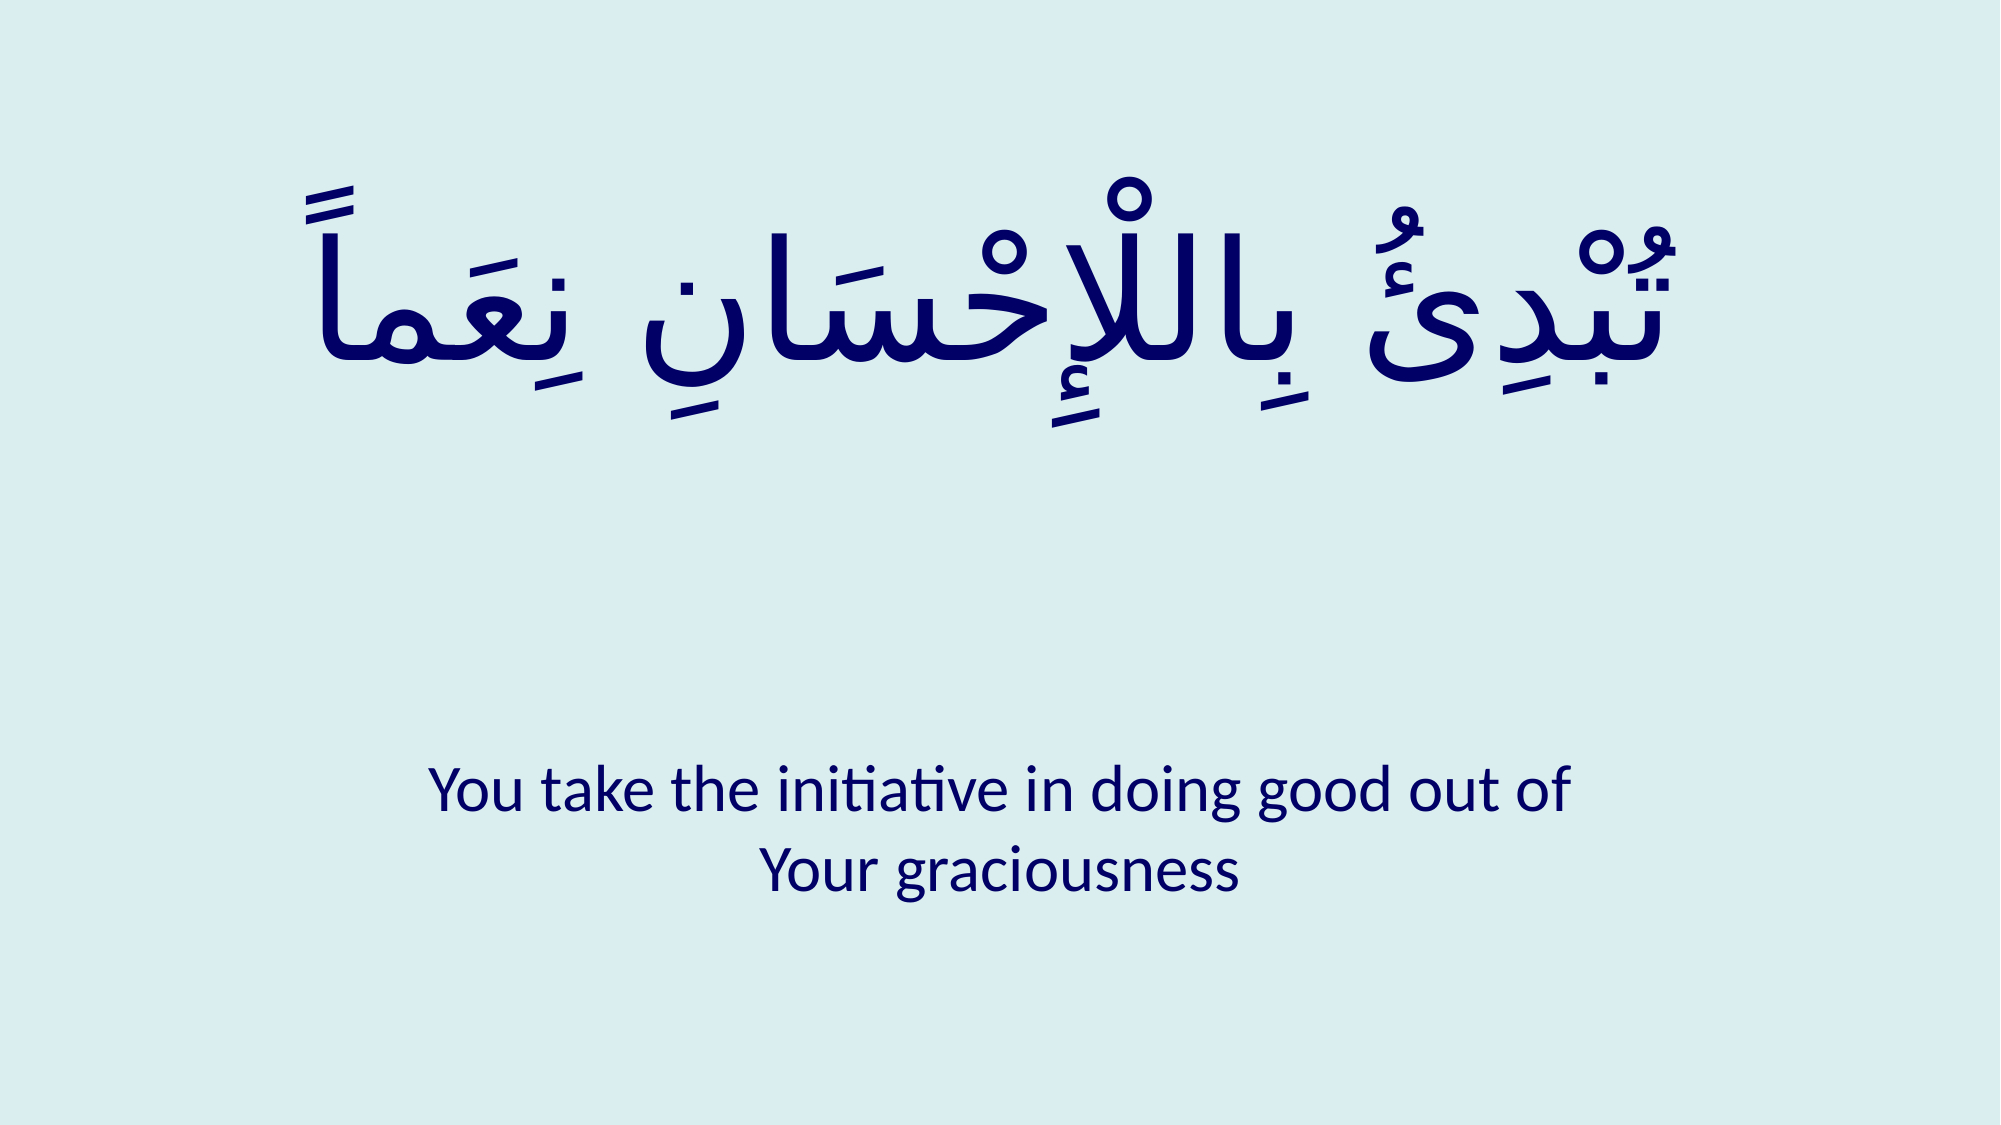

# تُبْدِئُ بِاللْإِحْسَانِ نِعَماً
You take the initiative in doing good out of Your graciousness